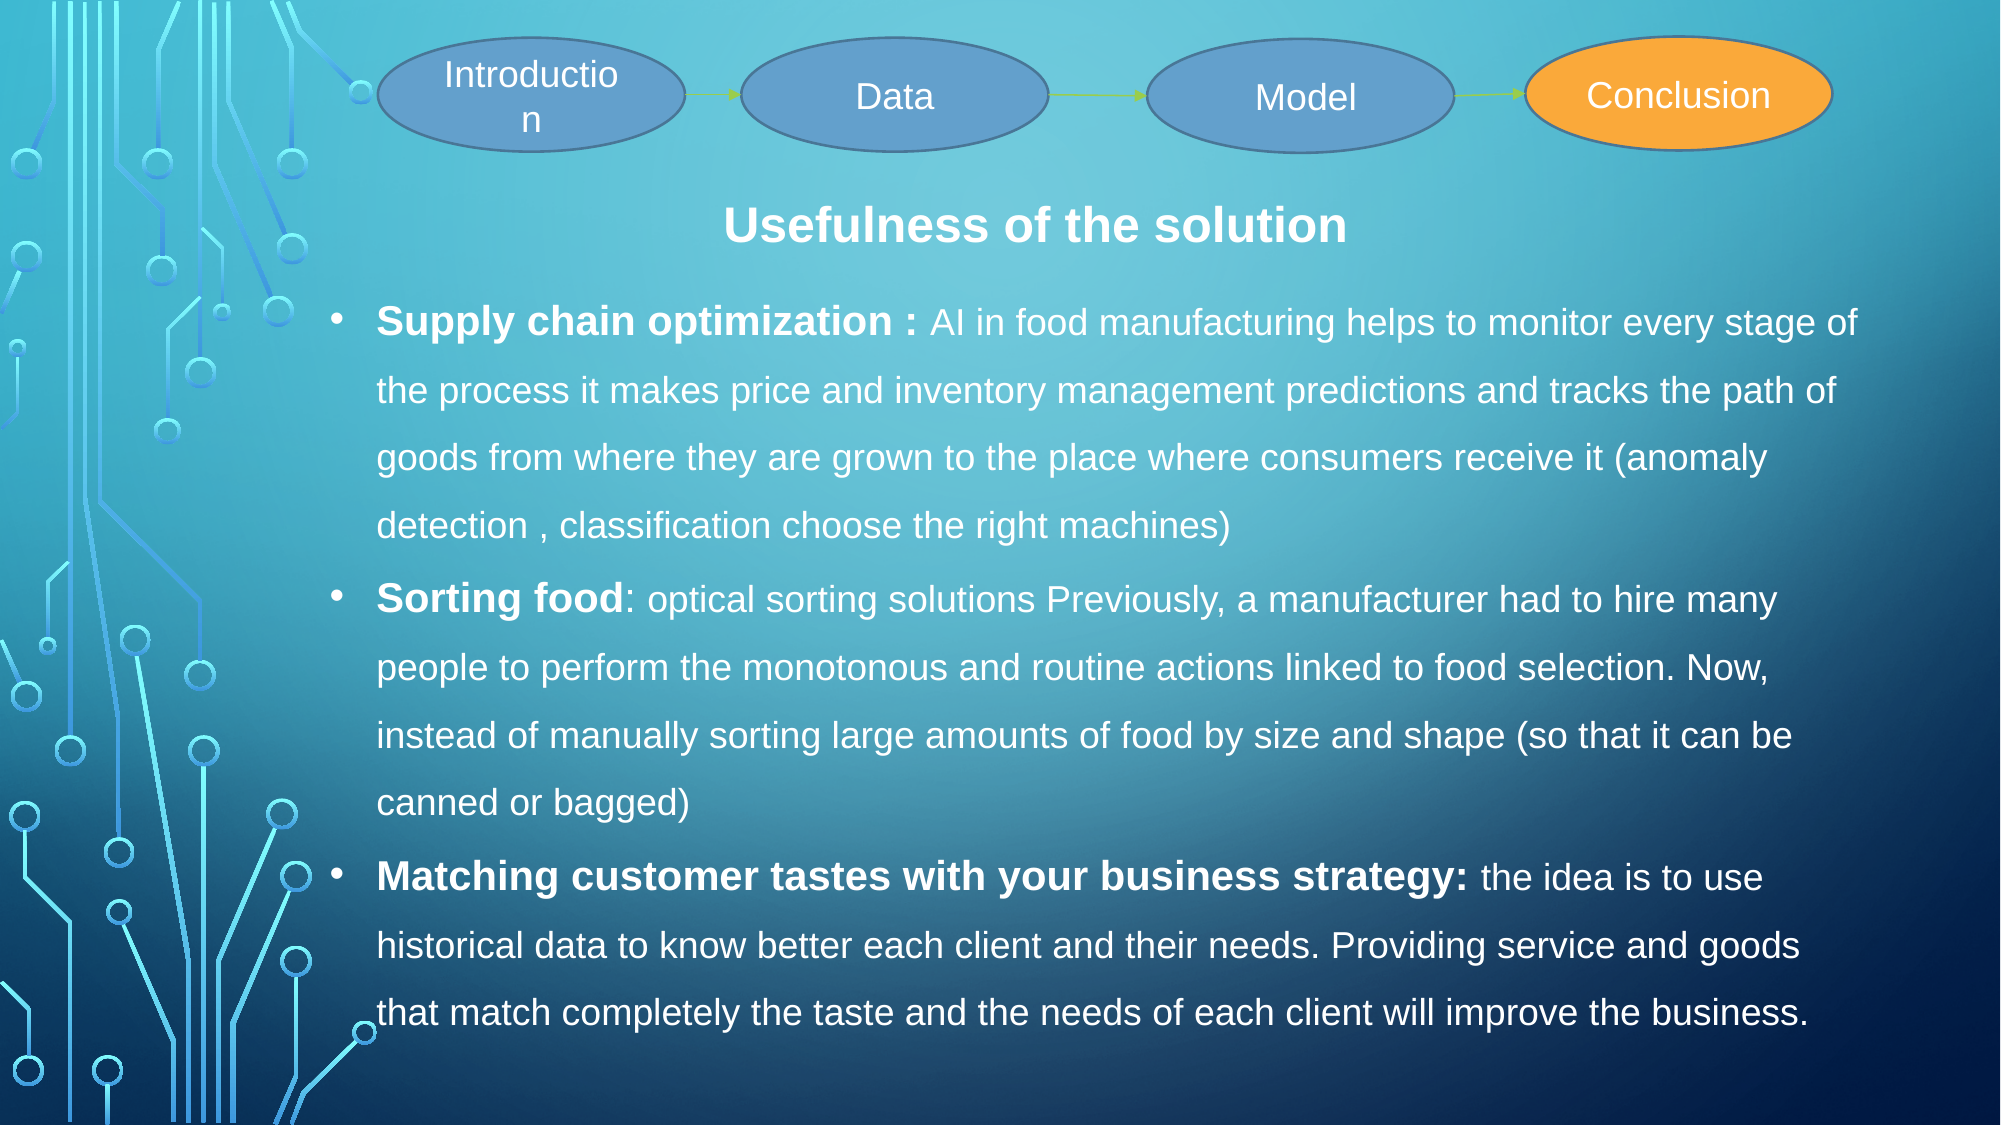

Conclusion
Data
Introduction
 Model
Usefulness of the solution
Supply chain optimization : AI in food manufacturing helps to monitor every stage of the process it makes price and inventory management predictions and tracks the path of goods from where they are grown to the place where consumers receive it (anomaly detection , classification choose the right machines)
Sorting food: optical sorting solutions Previously, a manufacturer had to hire many people to perform the monotonous and routine actions linked to food selection. Now, instead of manually sorting large amounts of food by size and shape (so that it can be canned or bagged)
Matching customer tastes with your business strategy: the idea is to use historical data to know better each client and their needs. Providing service and goods that match completely the taste and the needs of each client will improve the business.